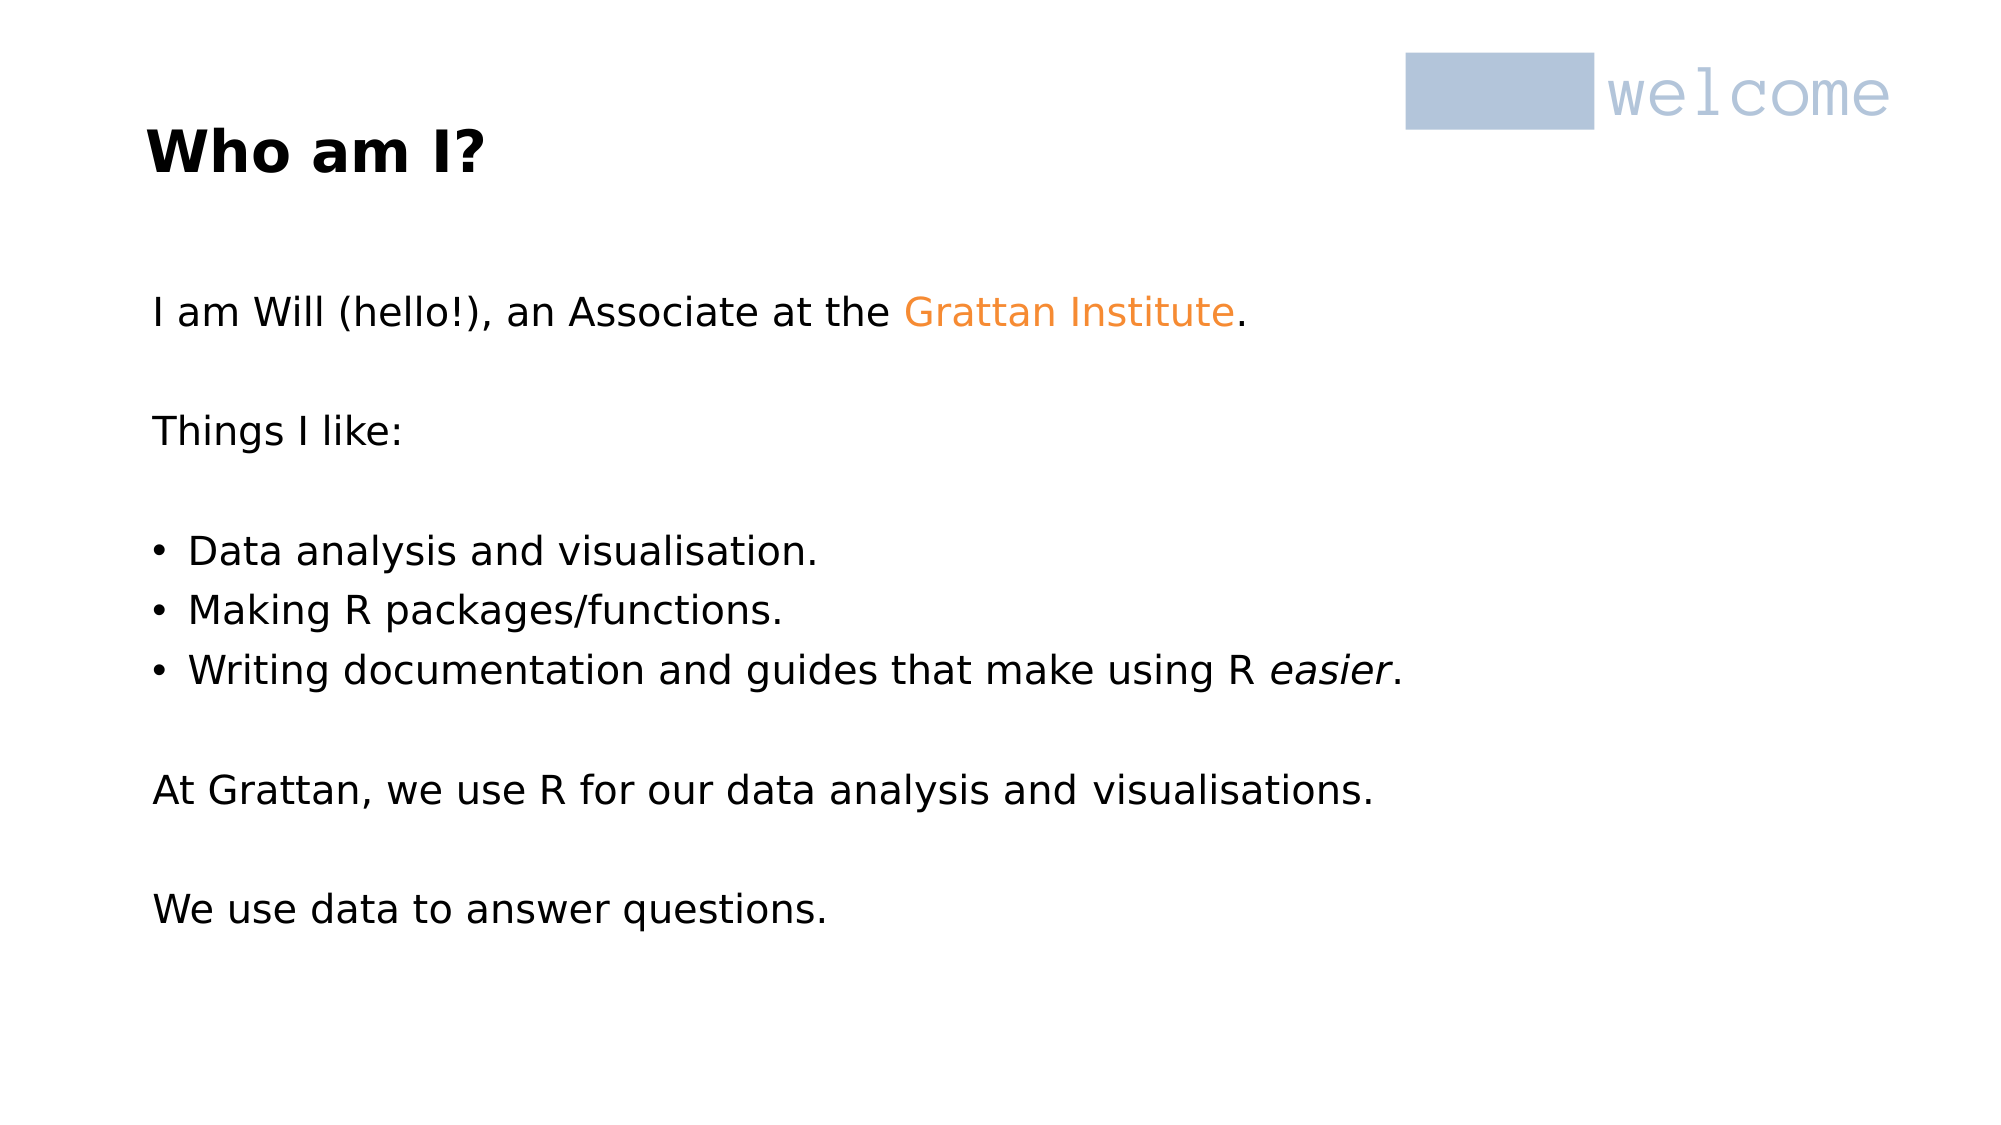

welcome

Who am I?
I am Will (hello!), an Associate at the Grattan Institute.

Things I like:

Data analysis and visualisation.
Making R packages/functions.
Writing documentation and guides that make using R easier.

At Grattan, we use R for our data analysis and visualisations.

We use data to answer questions.